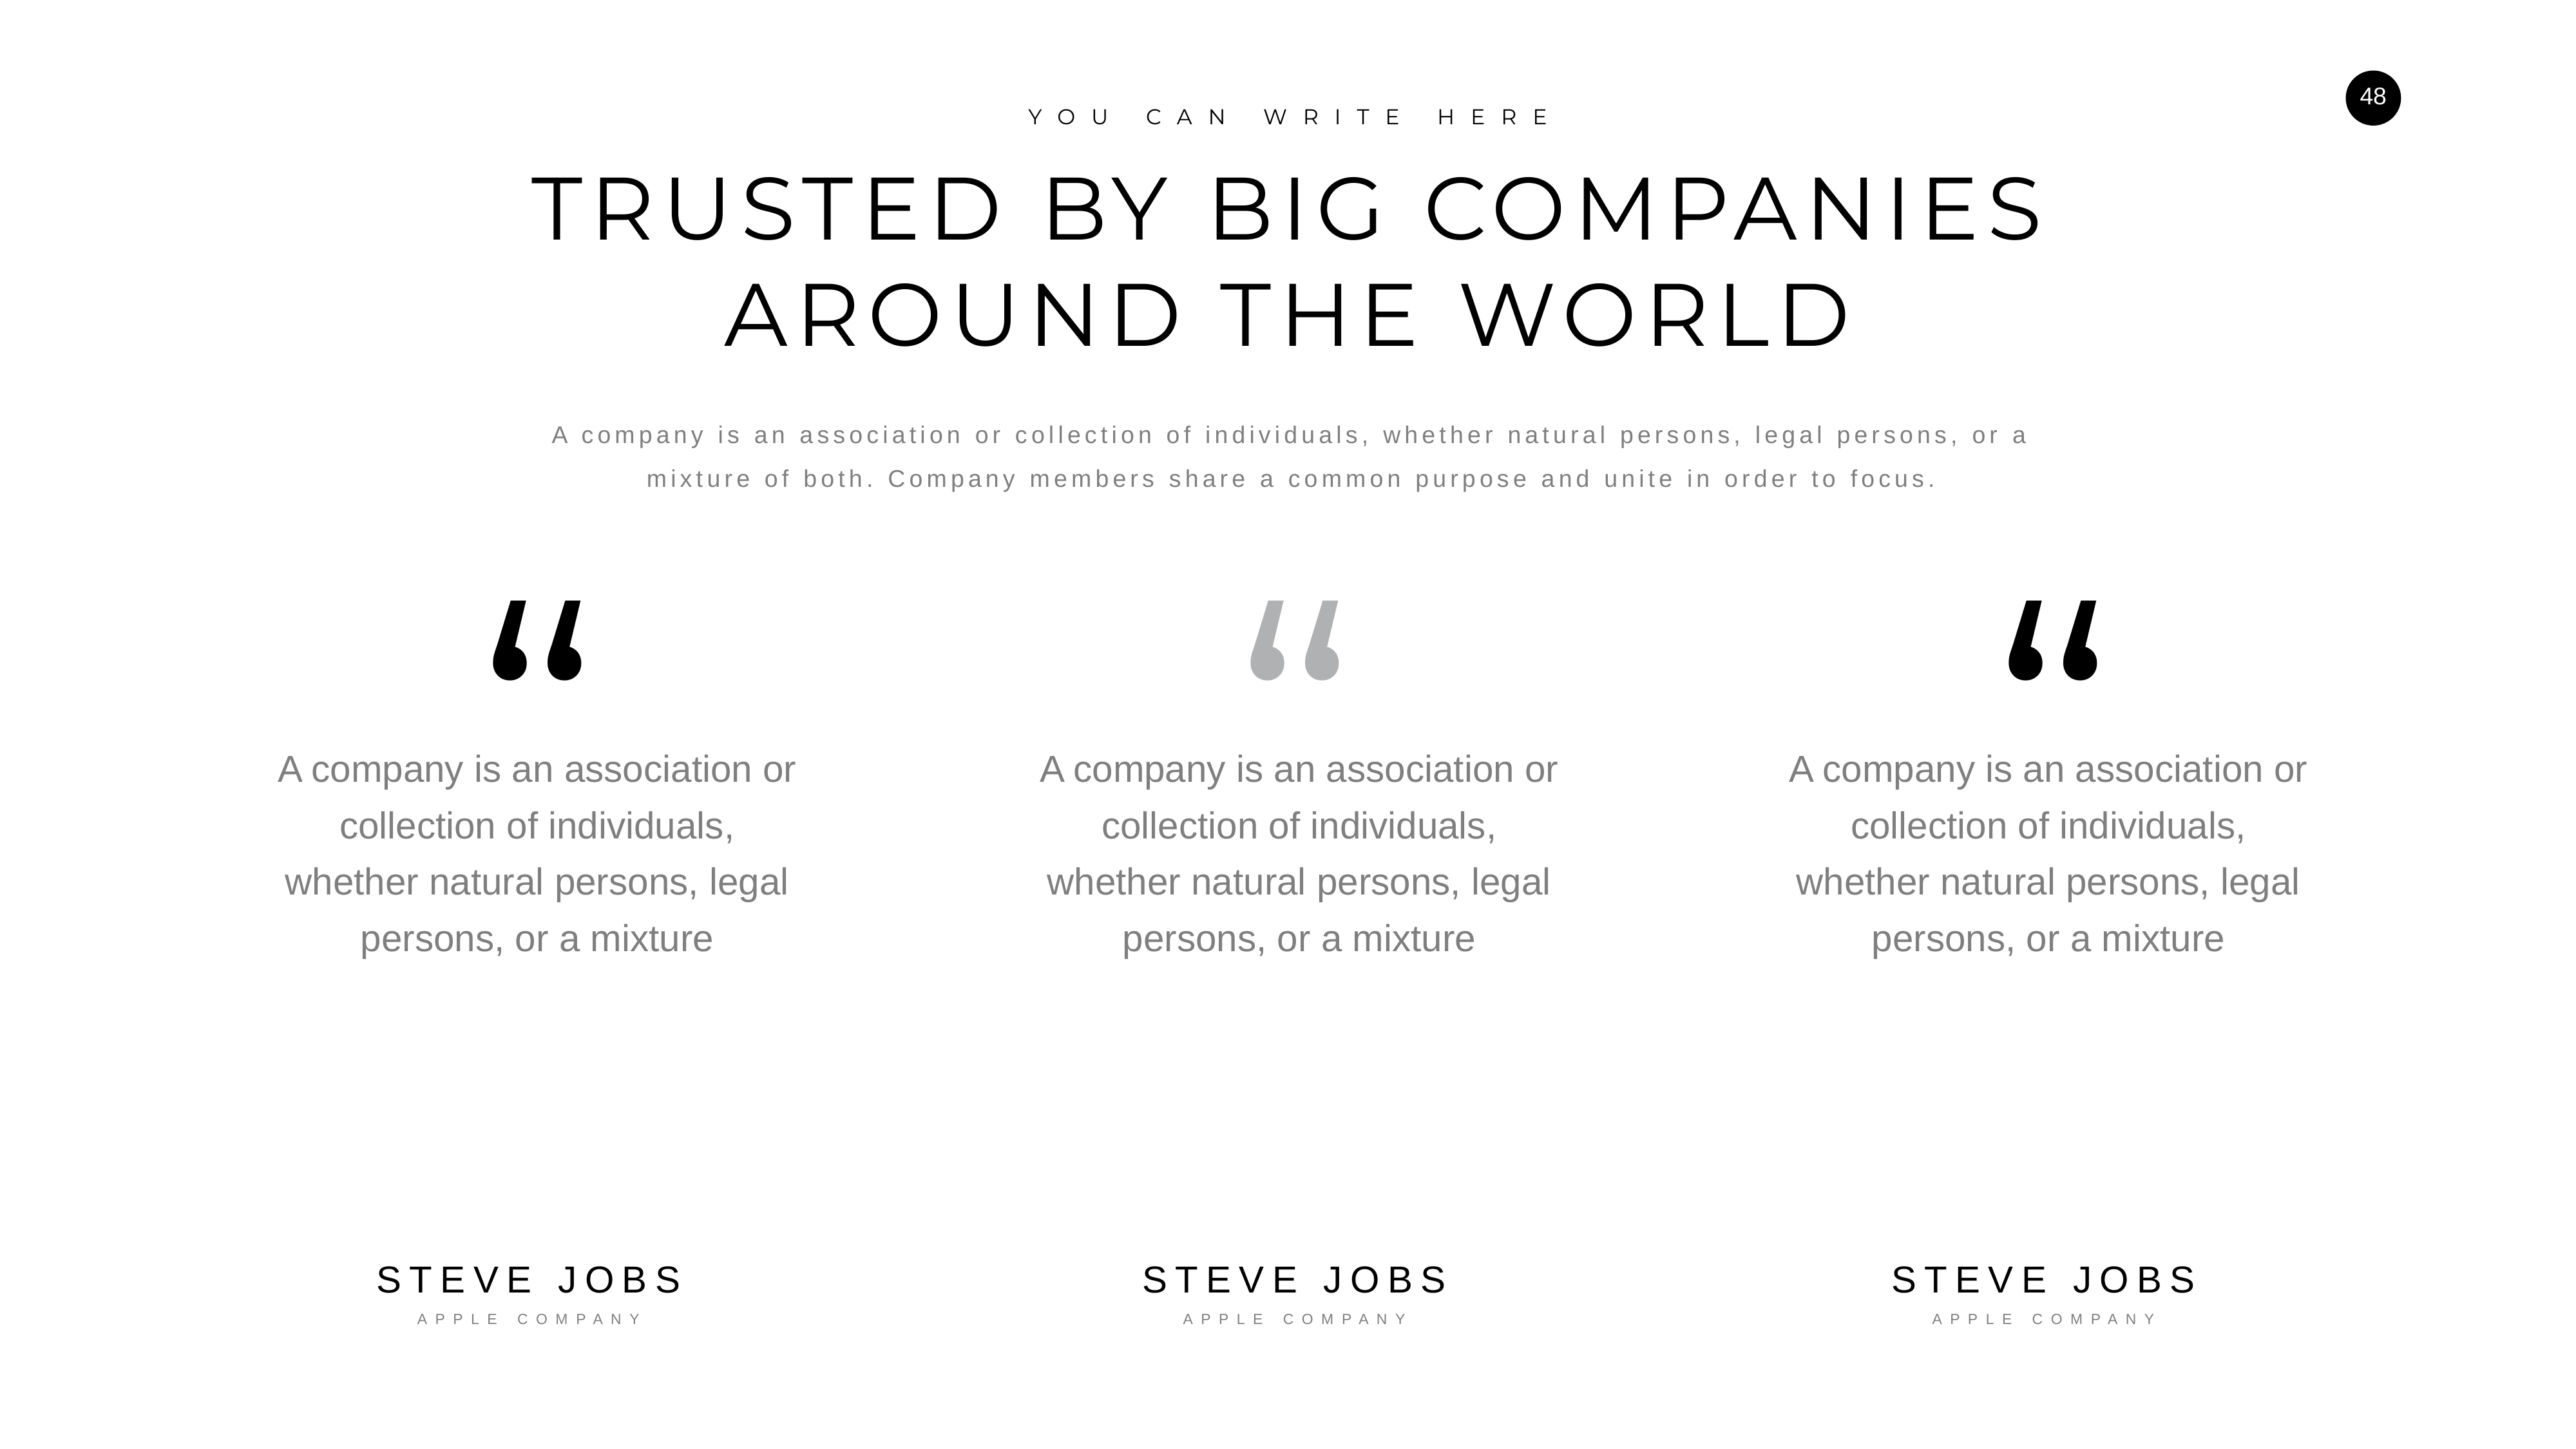

YOU CAN WRITE HERE
TRUSTED BY BIG COMPANIES
AROUND THE WORLD
A company is an association or collection of individuals, whether natural persons, legal persons, or a mixture of both. Company members share a common purpose and unite in order to focus.
“
“
“
A company is an association or collection of individuals, whether natural persons, legal persons, or a mixture
A company is an association or collection of individuals, whether natural persons, legal persons, or a mixture
A company is an association or collection of individuals, whether natural persons, legal persons, or a mixture

STEVE JOBS
APPLE COMPANY
STEVE JOBS
APPLE COMPANY
STEVE JOBS
APPLE COMPANY